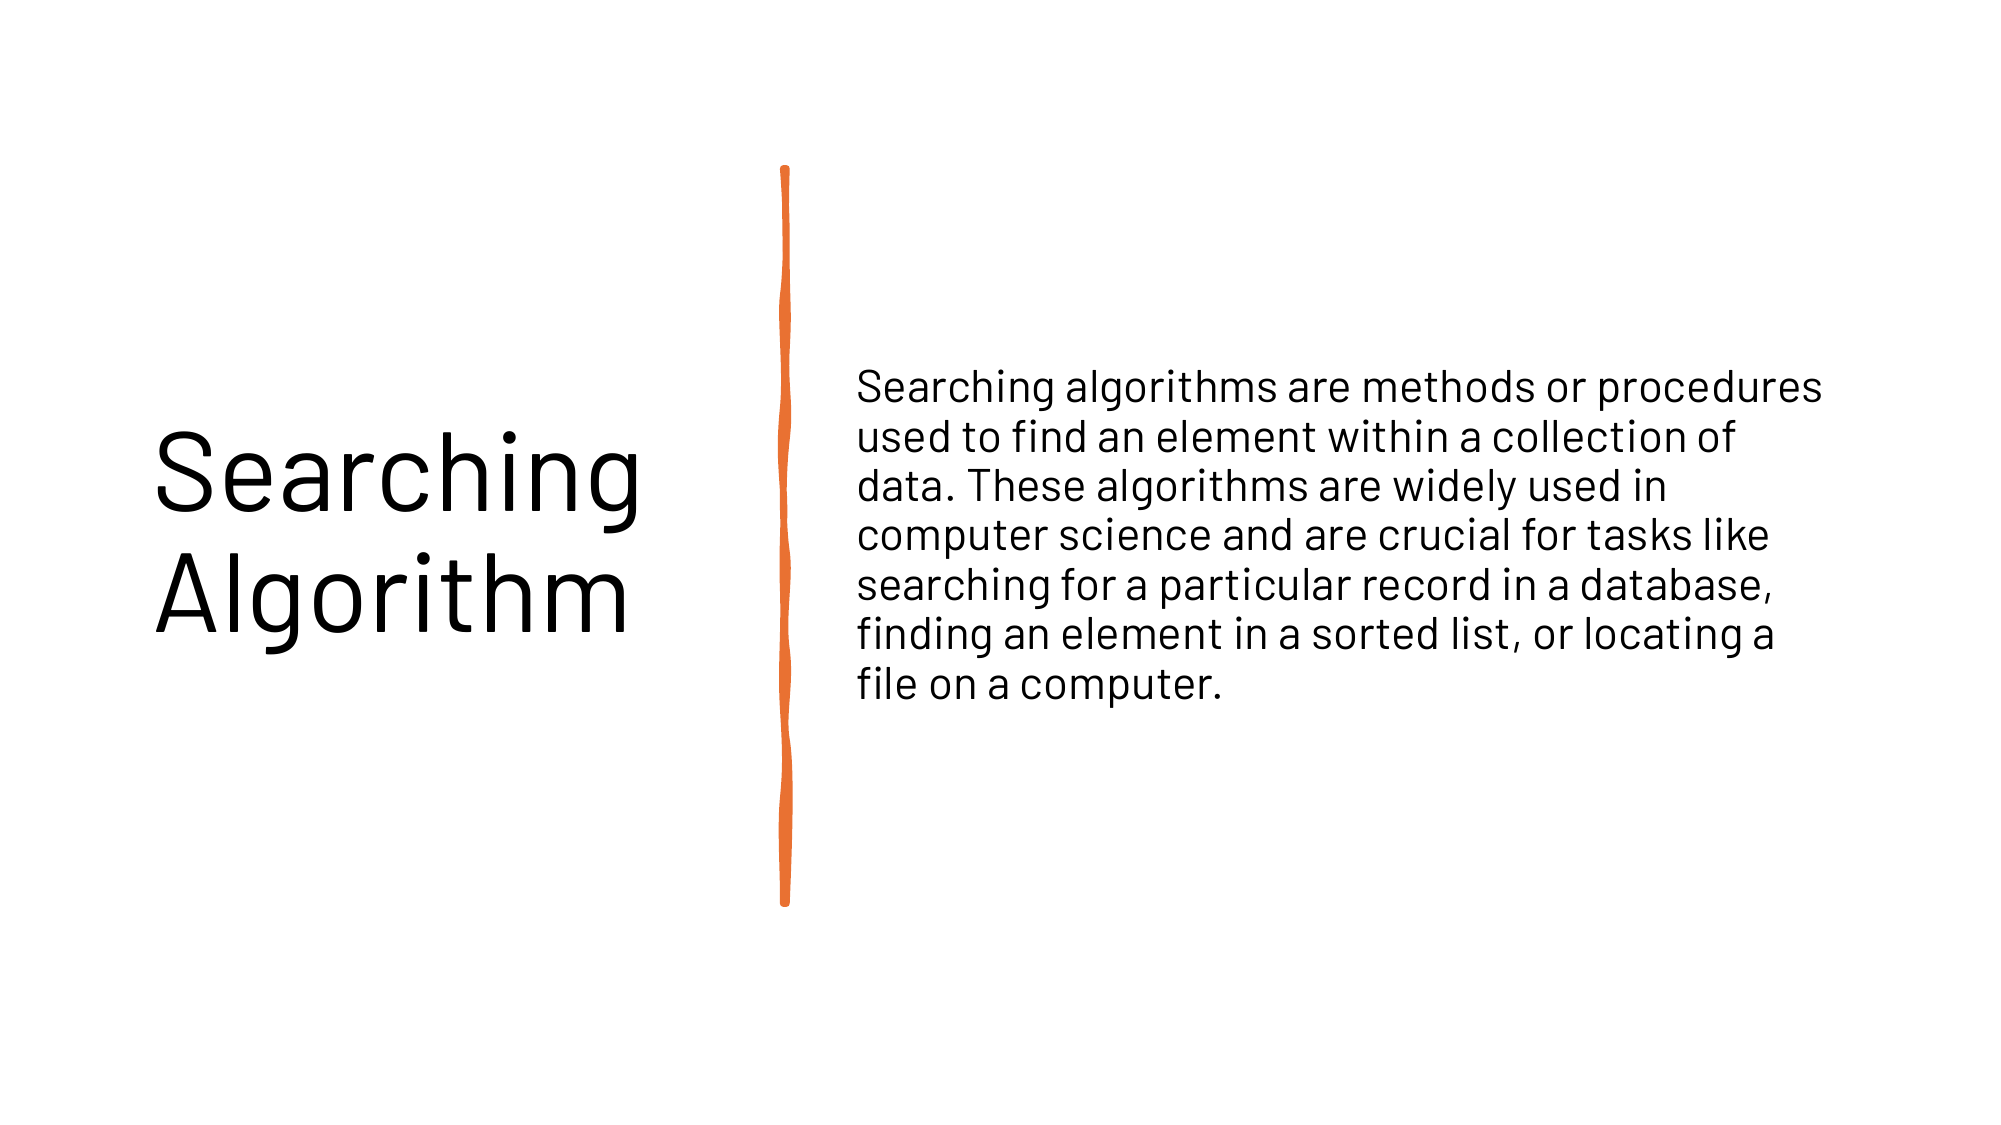

# Searching Algorithm
Searching algorithms are methods or procedures used to find an element within a collection of data. These algorithms are widely used in computer science and are crucial for tasks like searching for a particular record in a database, finding an element in a sorted list, or locating a file on a computer.